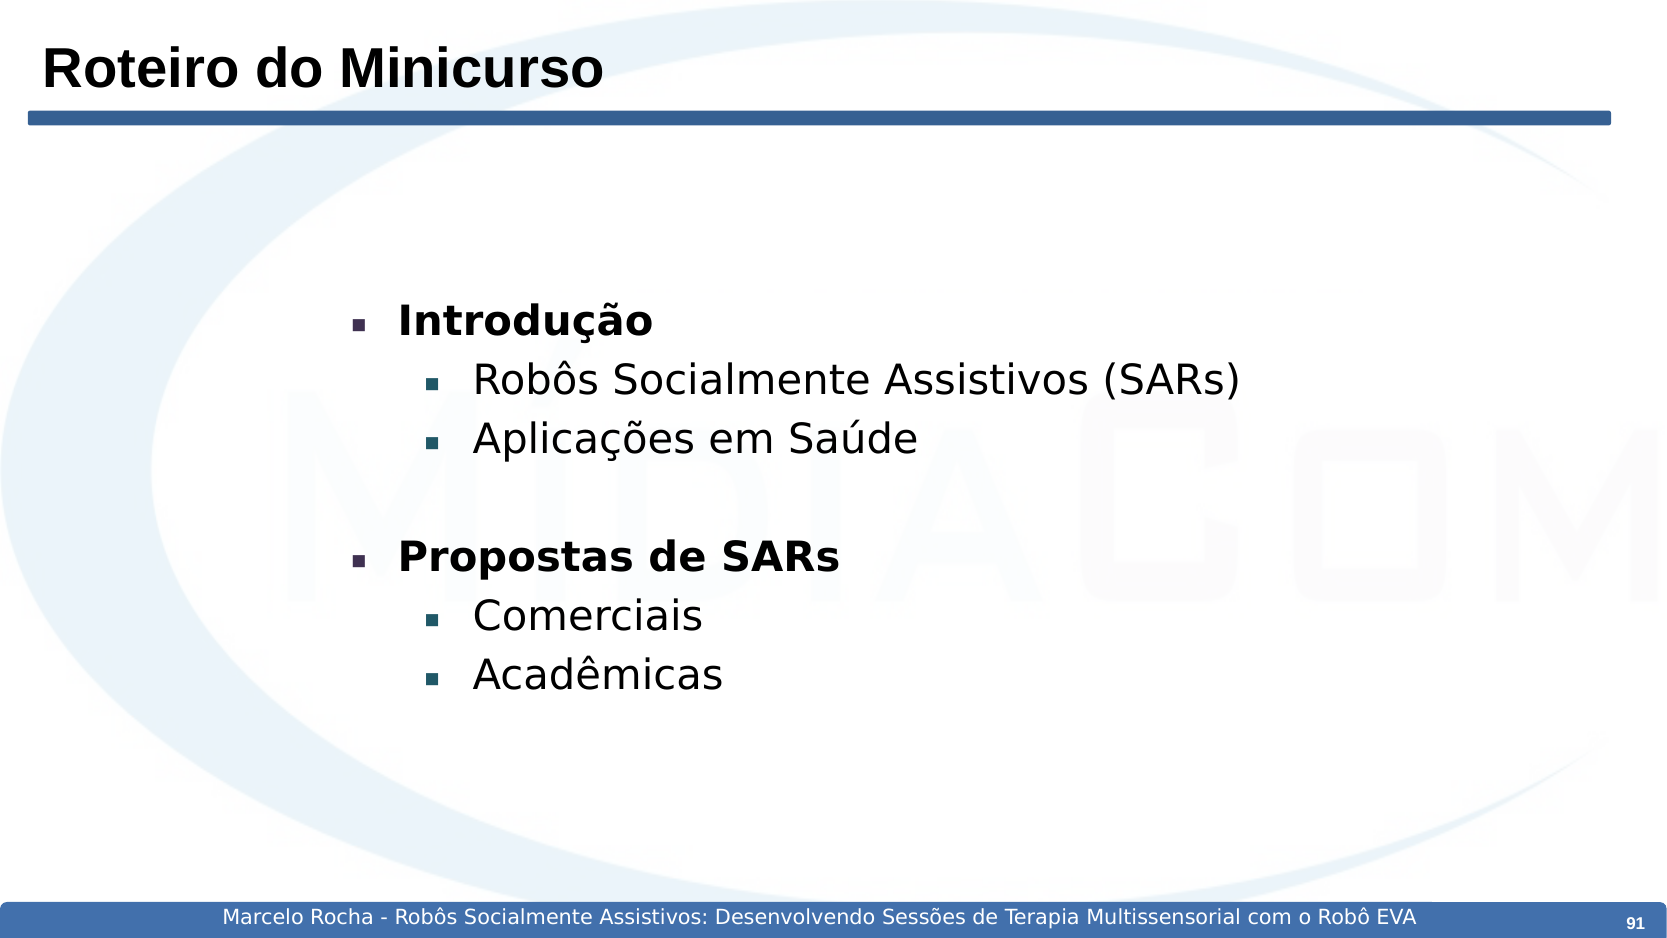

# Roteiro do Minicurso
Introdução
Robôs Socialmente Assistivos (SARs)
Aplicações em Saúde

Propostas de SARs
Comerciais
Acadêmicas

Marcelo Rocha - Robôs Socialmente Assistivos: Desenvolvendo Sessões de Terapia Multissensorial com o Robô EVA
91